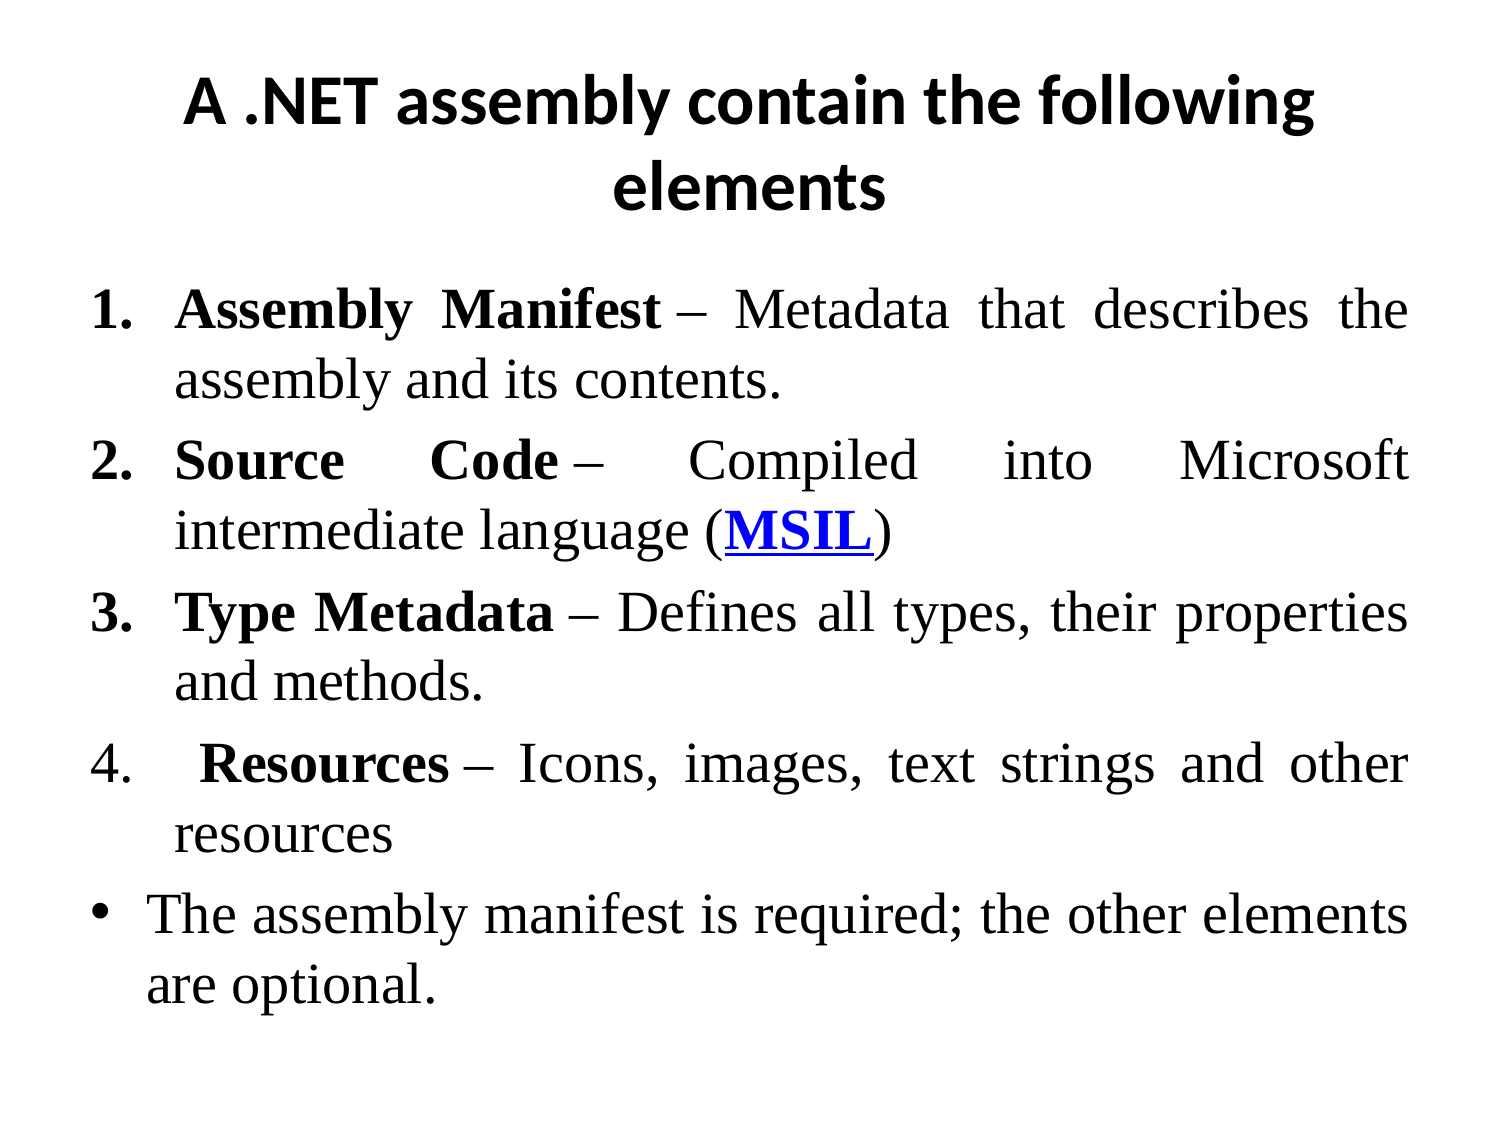

# A .NET assembly contain the following elements
Assembly Manifest – Metadata that describes the assembly and its contents.
Source Code – Compiled into Microsoft intermediate language (MSIL)
Type Metadata – Defines all types, their properties and methods.
 Resources – Icons, images, text strings and other resources
The assembly manifest is required; the other elements are optional.